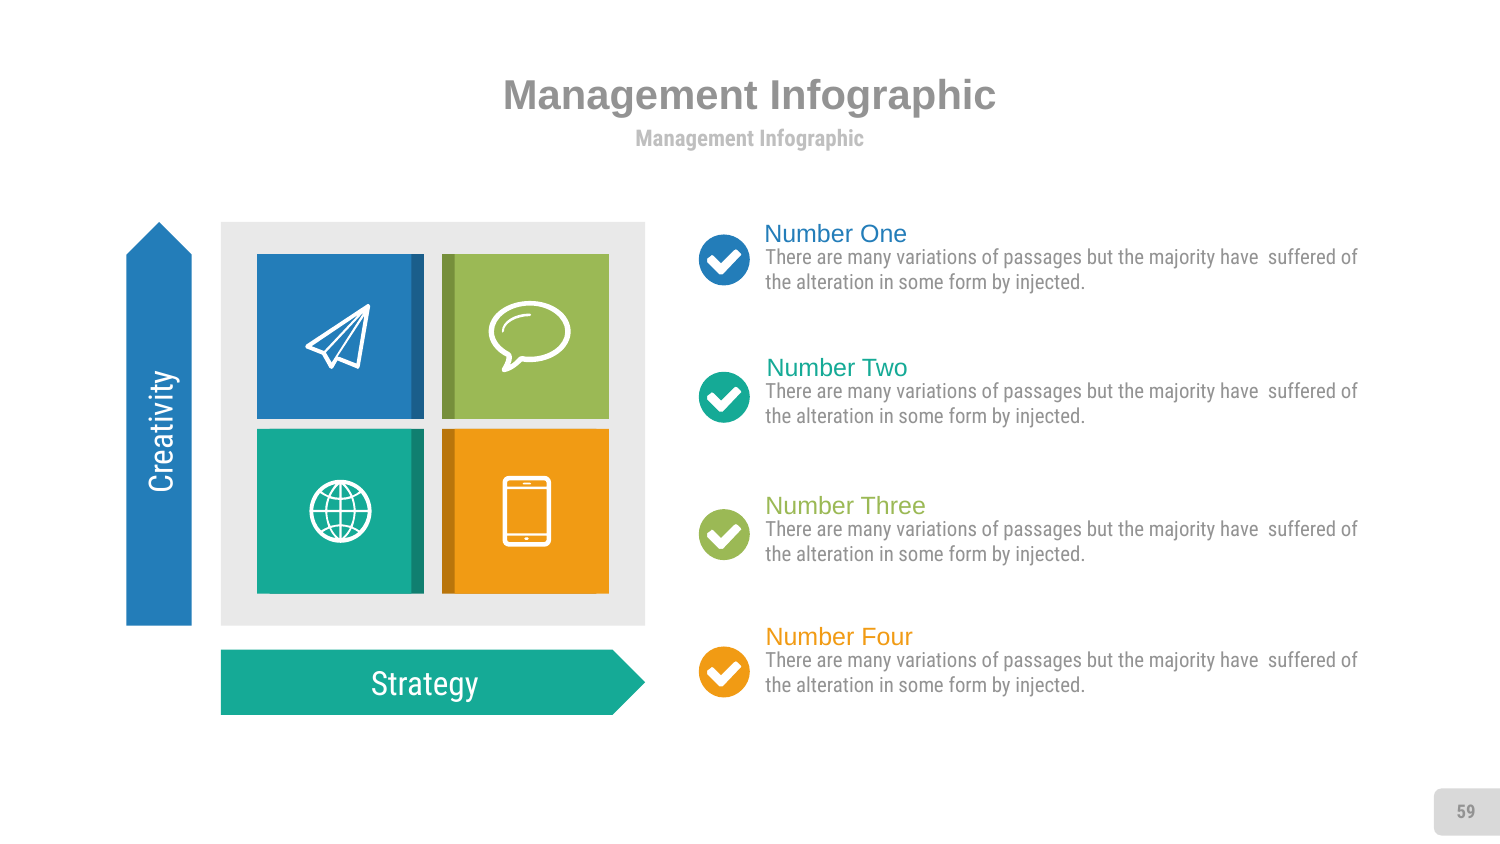

# Management Infographic
Management Infographic
Number One
There are many variations of passages but the majority have  suffered of the alteration in some form by injected.

Number Two
There are many variations of passages but the majority have  suffered of the alteration in some form by injected.

Creativity

Number Three
There are many variations of passages but the majority have  suffered of the alteration in some form by injected.

Number Four
There are many variations of passages but the majority have  suffered of the alteration in some form by injected.

Strategy
59